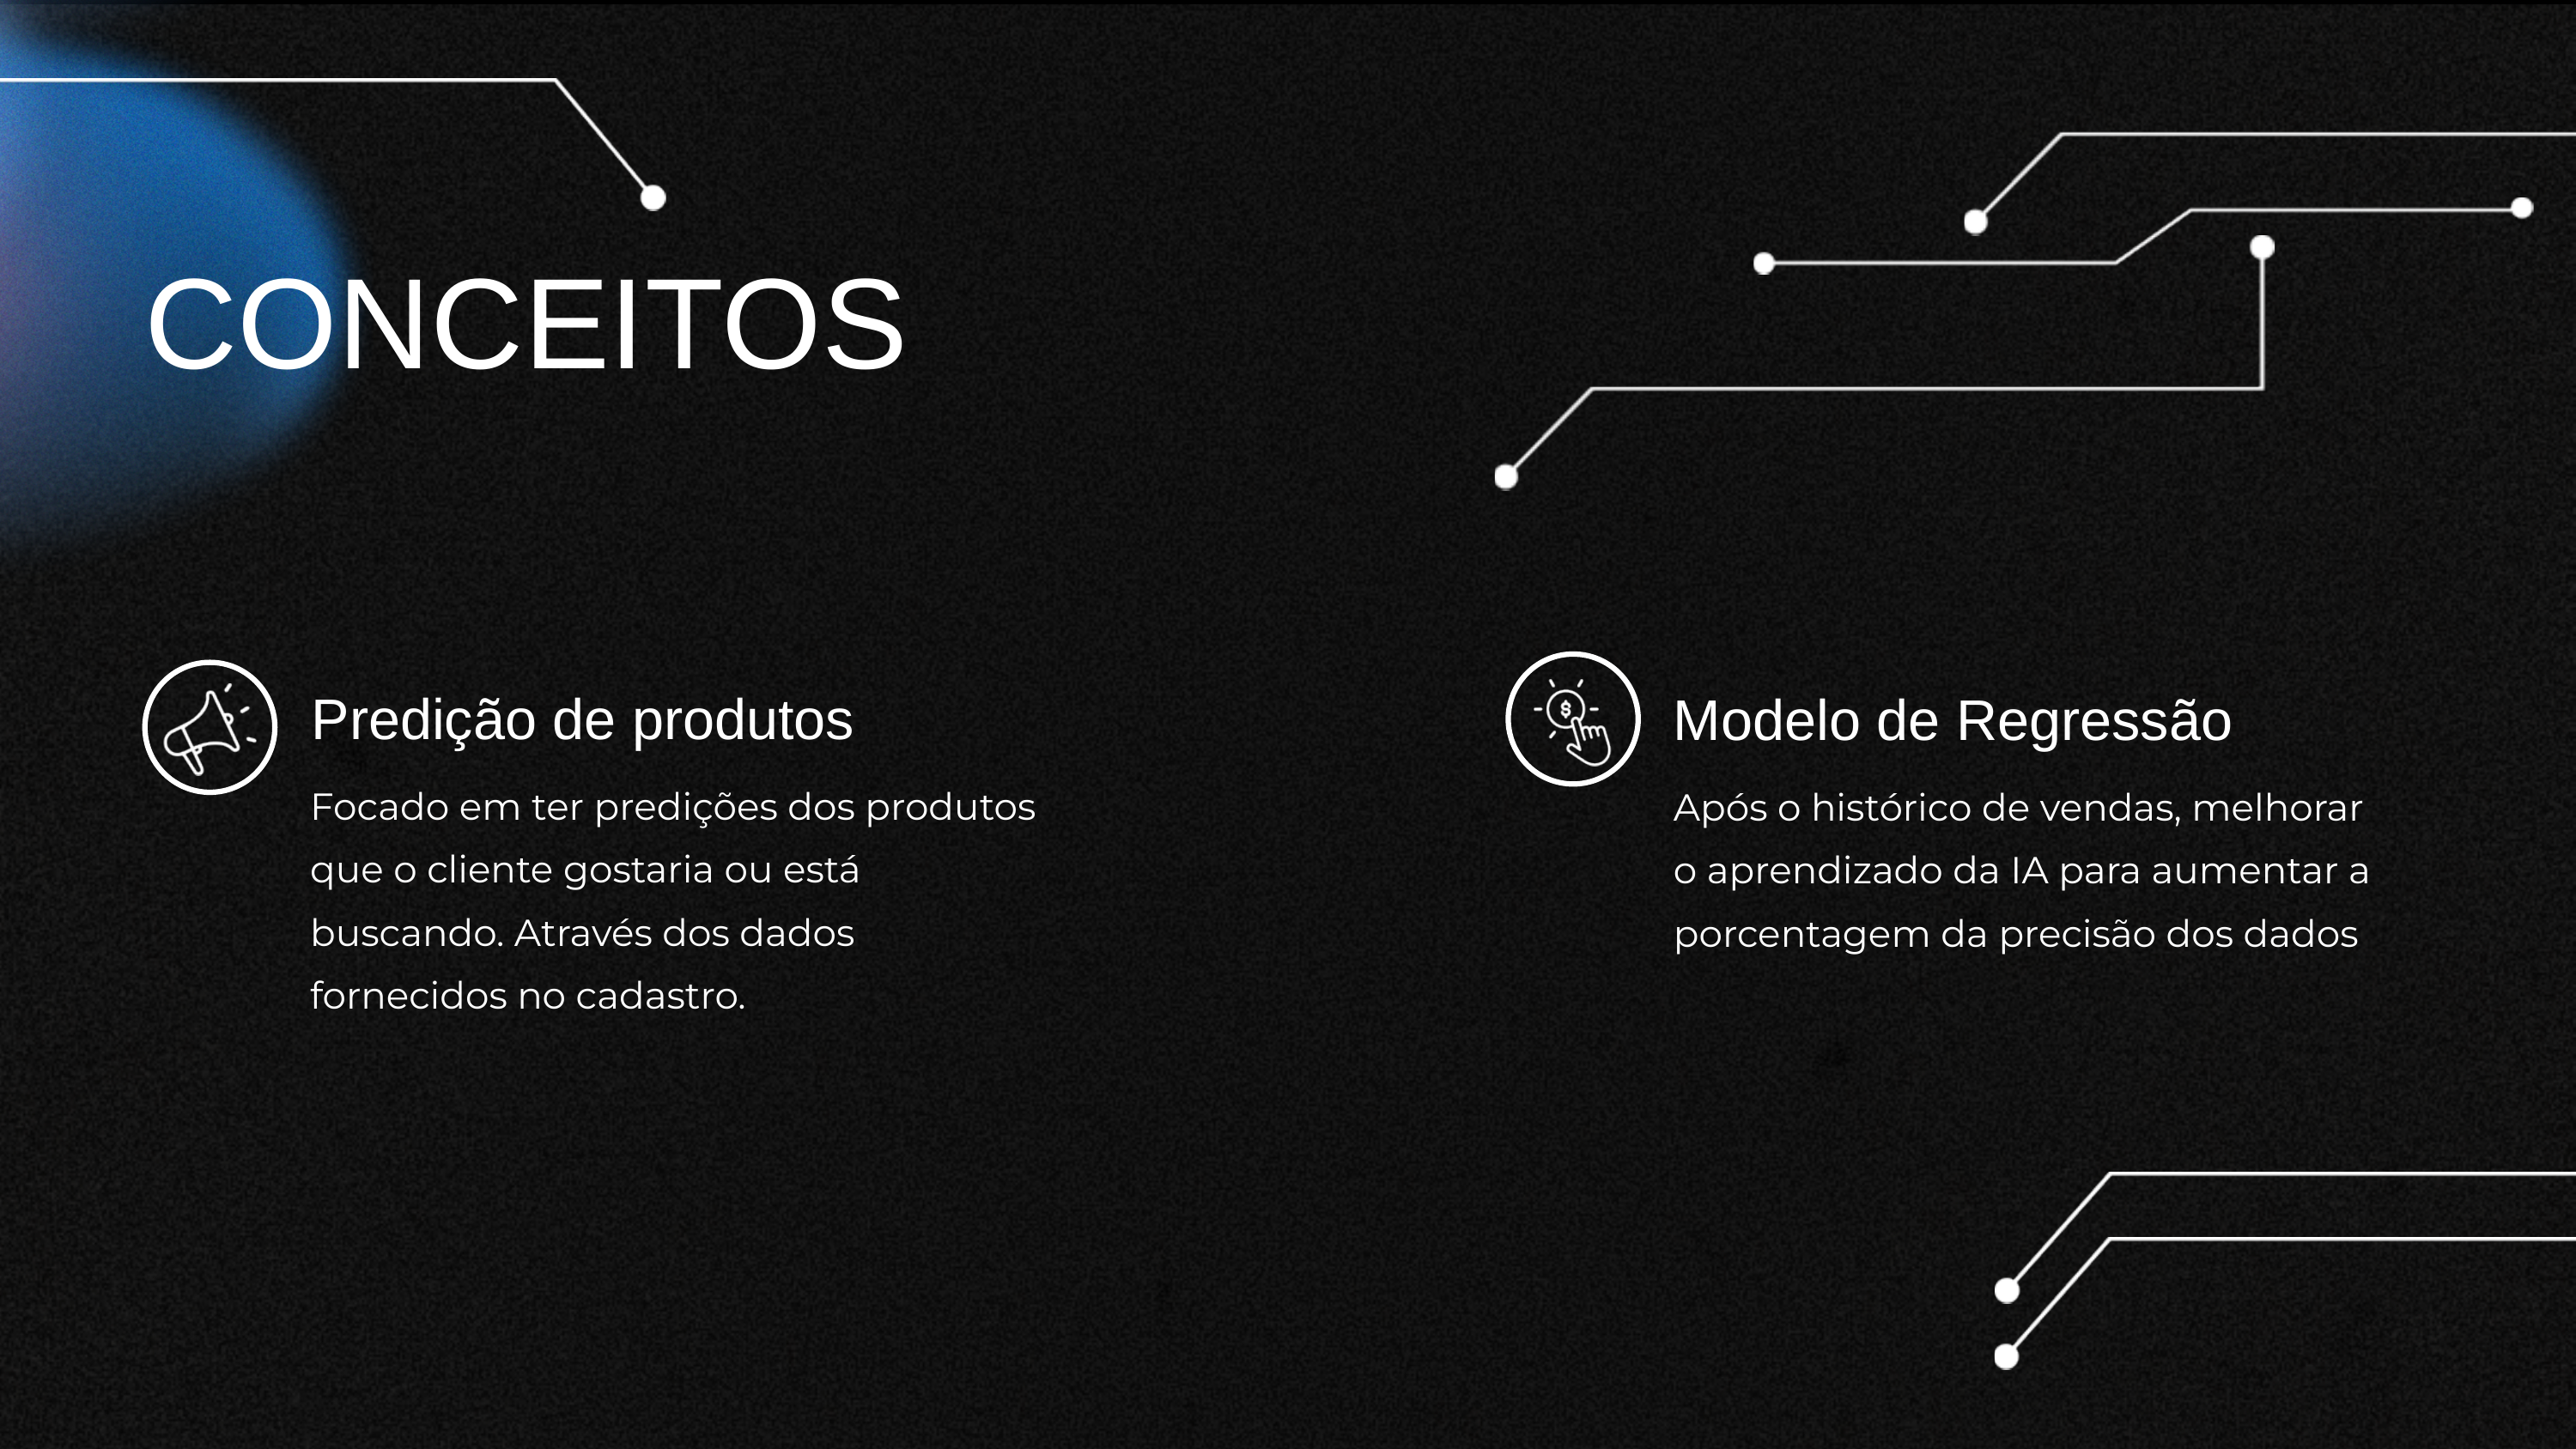

CONCEITOS

Predição de produtos
Modelo de Regressão

Focado em ter predições dos produtos que o cliente gostaria ou está buscando. Através dos dados fornecidos no cadastro.
Após o histórico de vendas, melhorar o aprendizado da IA para aumentar a porcentagem da precisão dos dados